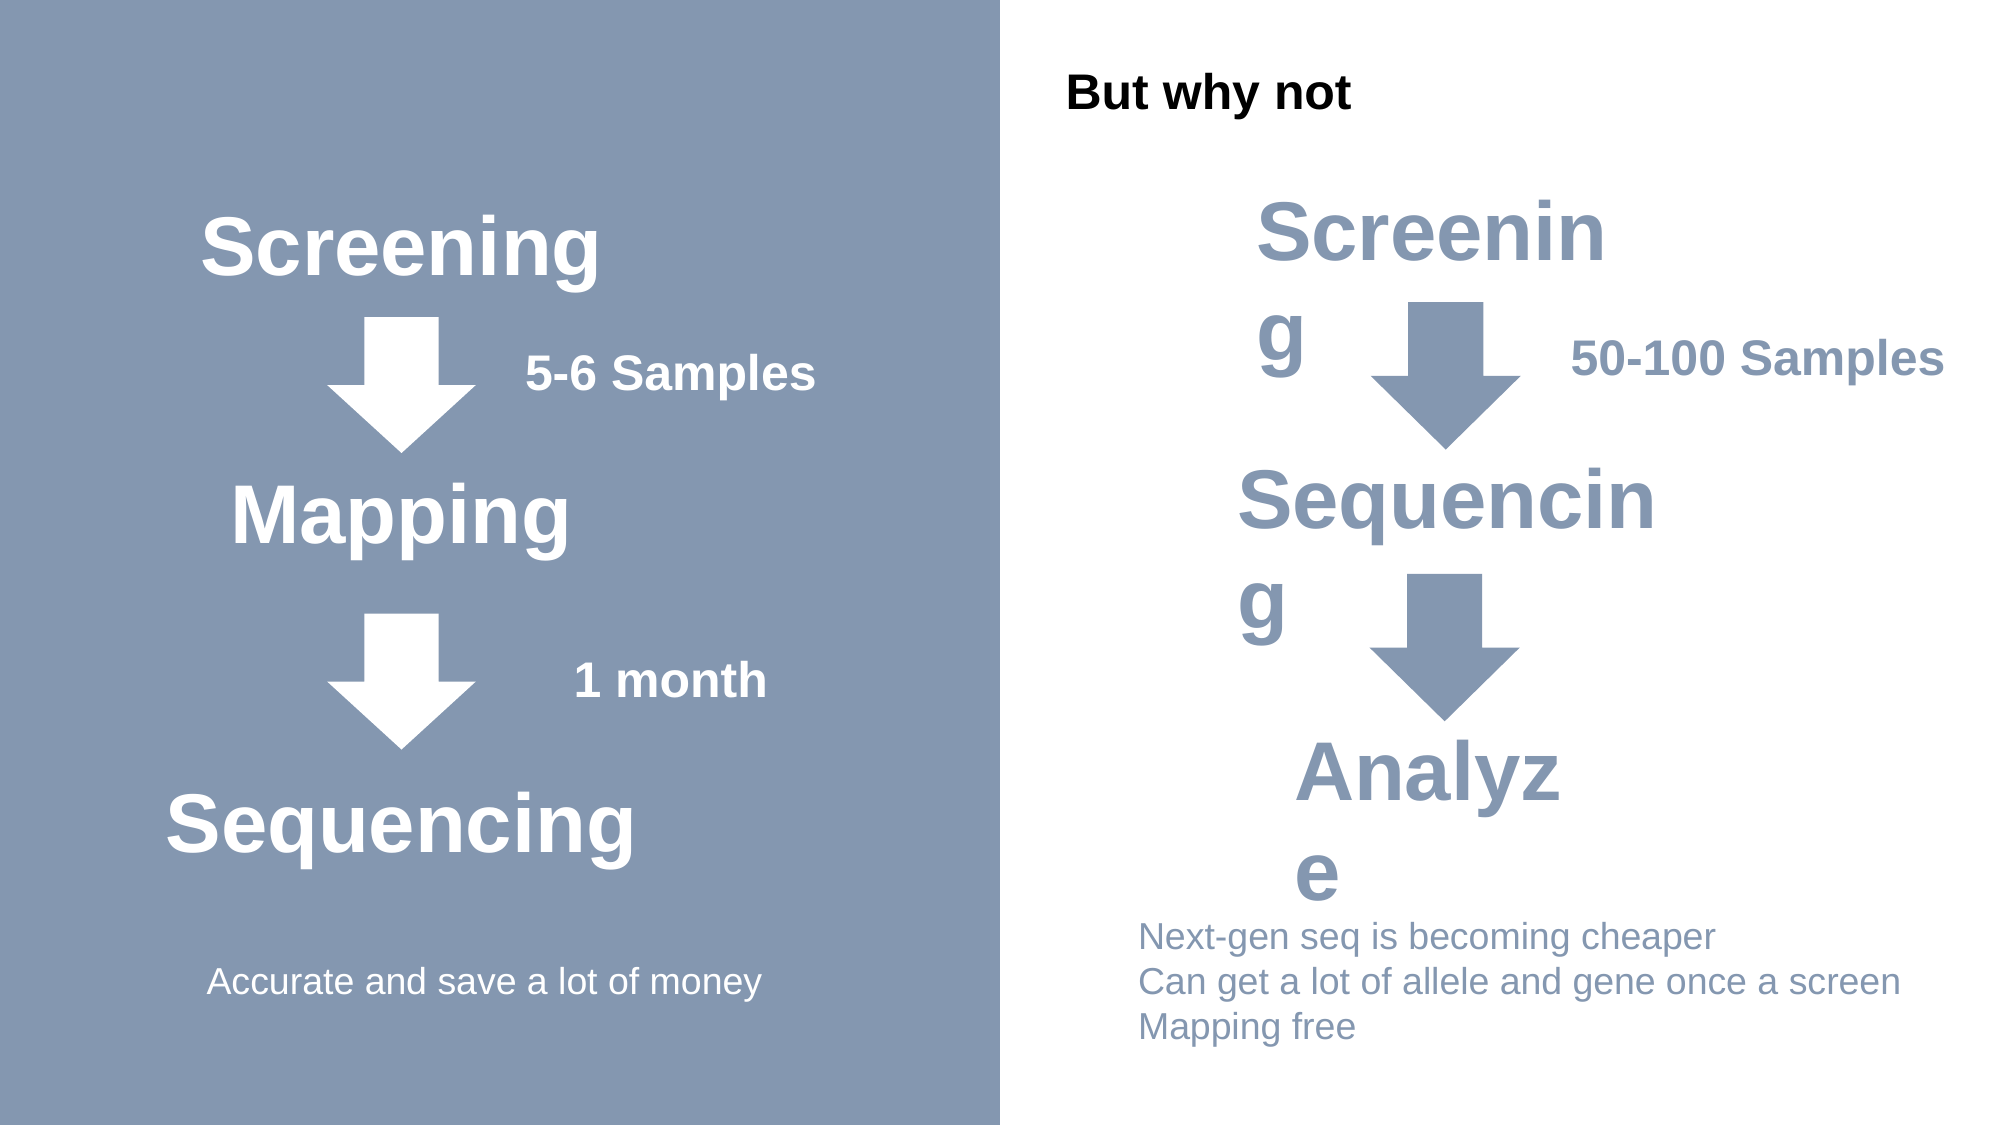

But why not
Screening

50-100 Samples
Sequencing

Analyze
Next-gen seq is becoming cheaper
Can get a lot of allele and gene once a screen
Mapping free
Screening

5-6 Samples
Mapping

1 month
Sequencing
Accurate and save a lot of money